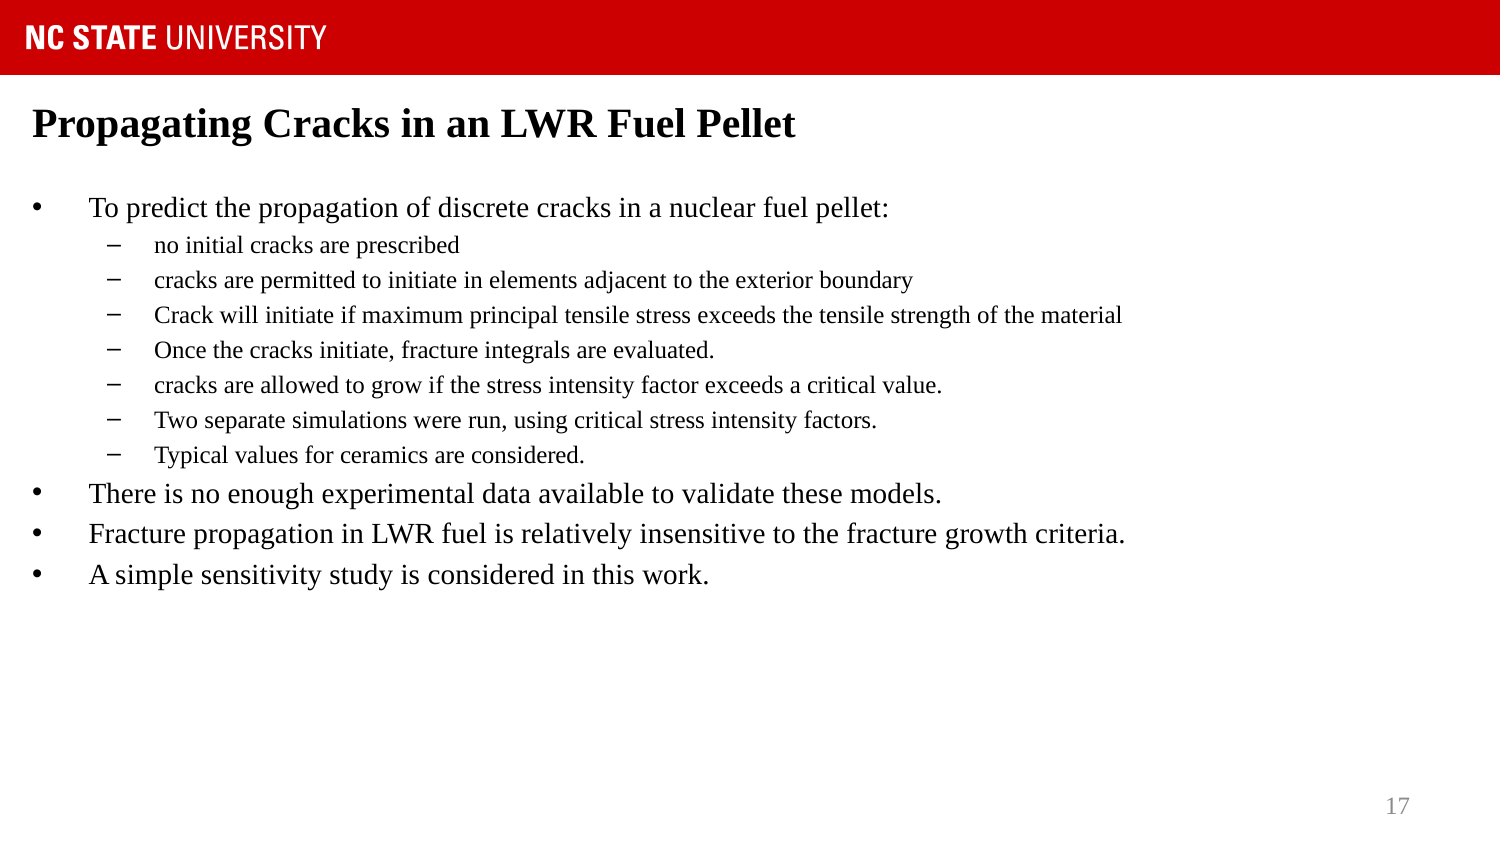

# Propagating Cracks in an LWR Fuel Pellet
To predict the propagation of discrete cracks in a nuclear fuel pellet:
no initial cracks are prescribed
cracks are permitted to initiate in elements adjacent to the exterior boundary
Crack will initiate if maximum principal tensile stress exceeds the tensile strength of the material
Once the cracks initiate, fracture integrals are evaluated.
cracks are allowed to grow if the stress intensity factor exceeds a critical value.
Two separate simulations were run, using critical stress intensity factors.
Typical values for ceramics are considered.
There is no enough experimental data available to validate these models.
Fracture propagation in LWR fuel is relatively insensitive to the fracture growth criteria.
A simple sensitivity study is considered in this work.
17